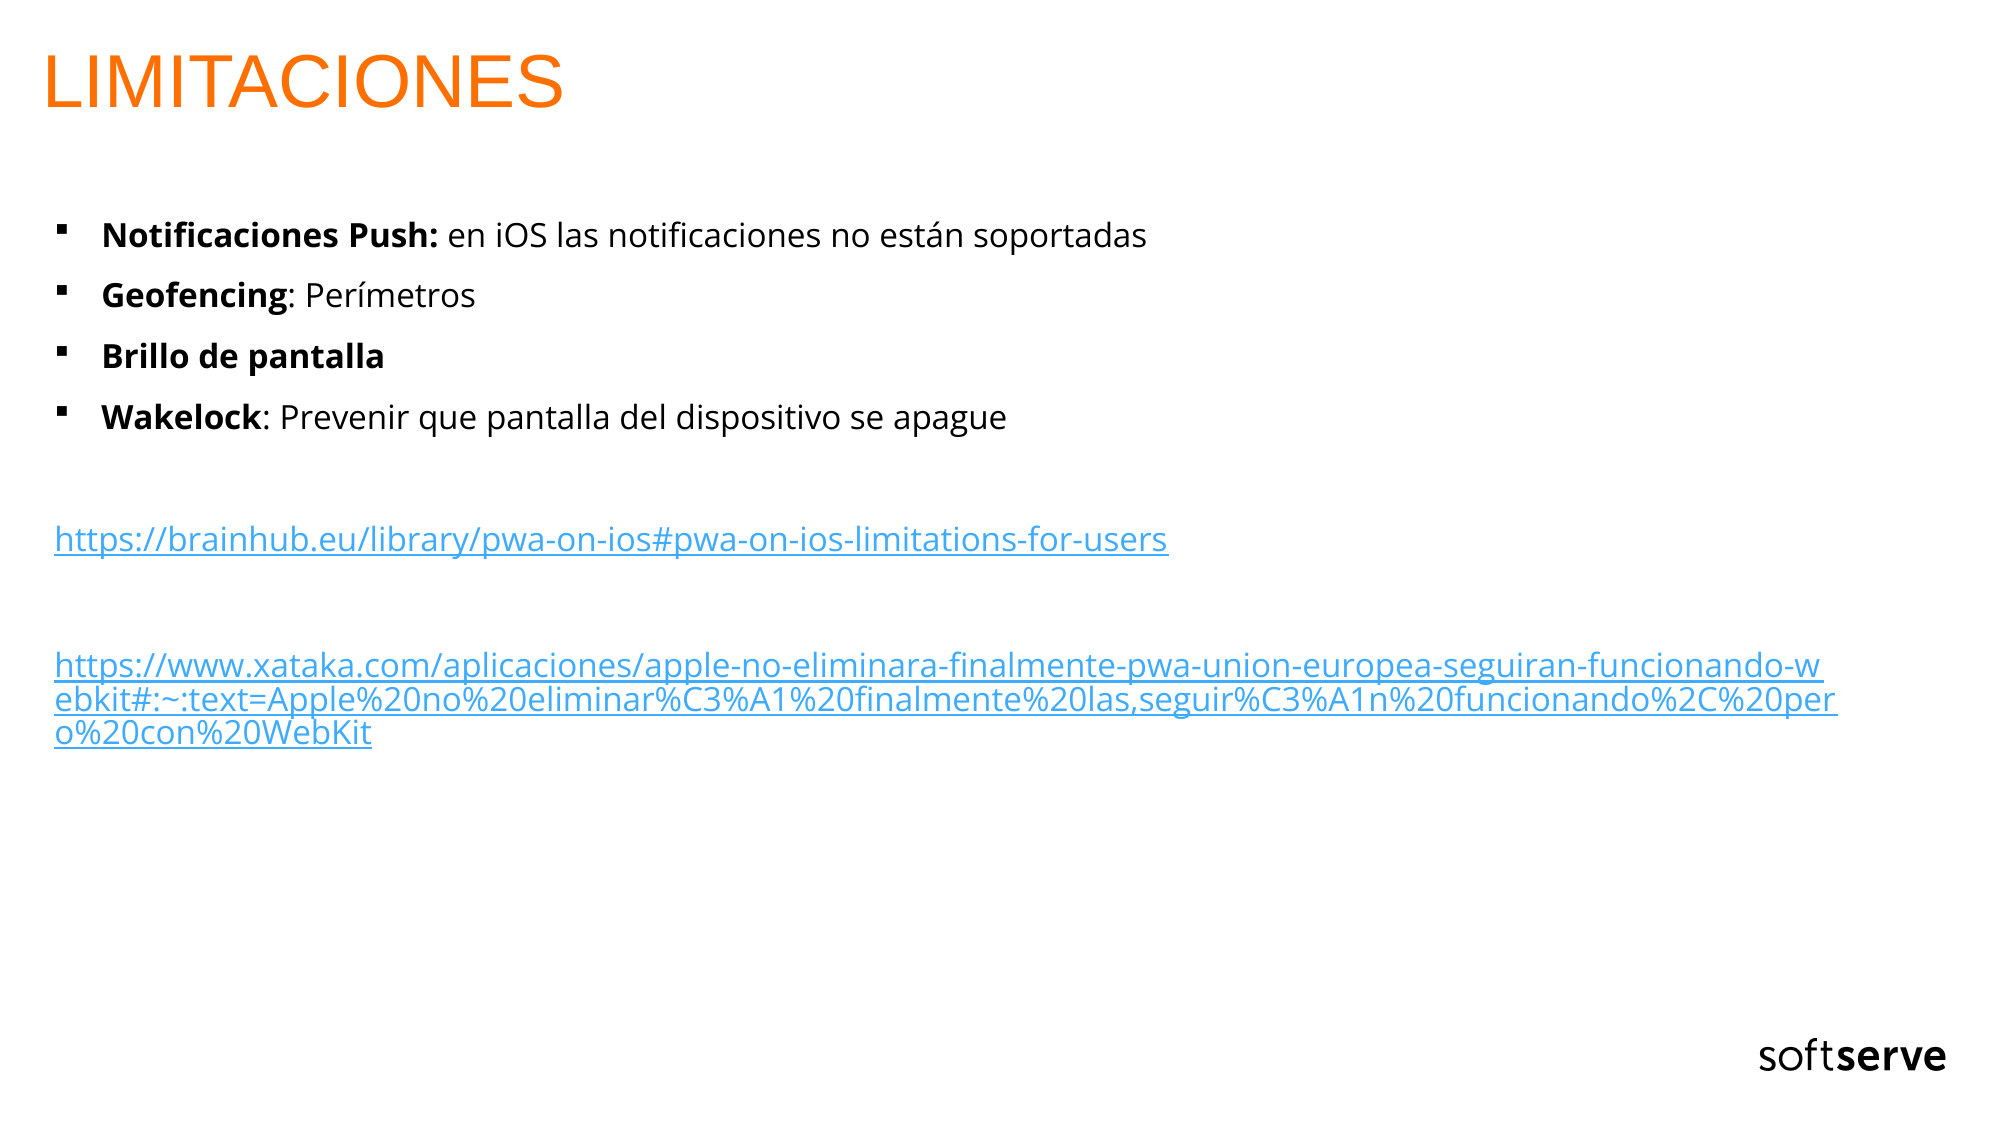

# Limitaciones
Notificaciones Push: en iOS las notificaciones no están soportadas
Geofencing: Perímetros
Brillo de pantalla
Wakelock: Prevenir que pantalla del dispositivo se apague

https://brainhub.eu/library/pwa-on-ios#pwa-on-ios-limitations-for-users

https://www.xataka.com/aplicaciones/apple-no-eliminara-finalmente-pwa-union-europea-seguiran-funcionando-webkit#:~:text=Apple%20no%20eliminar%C3%A1%20finalmente%20las,seguir%C3%A1n%20funcionando%2C%20pero%20con%20WebKit